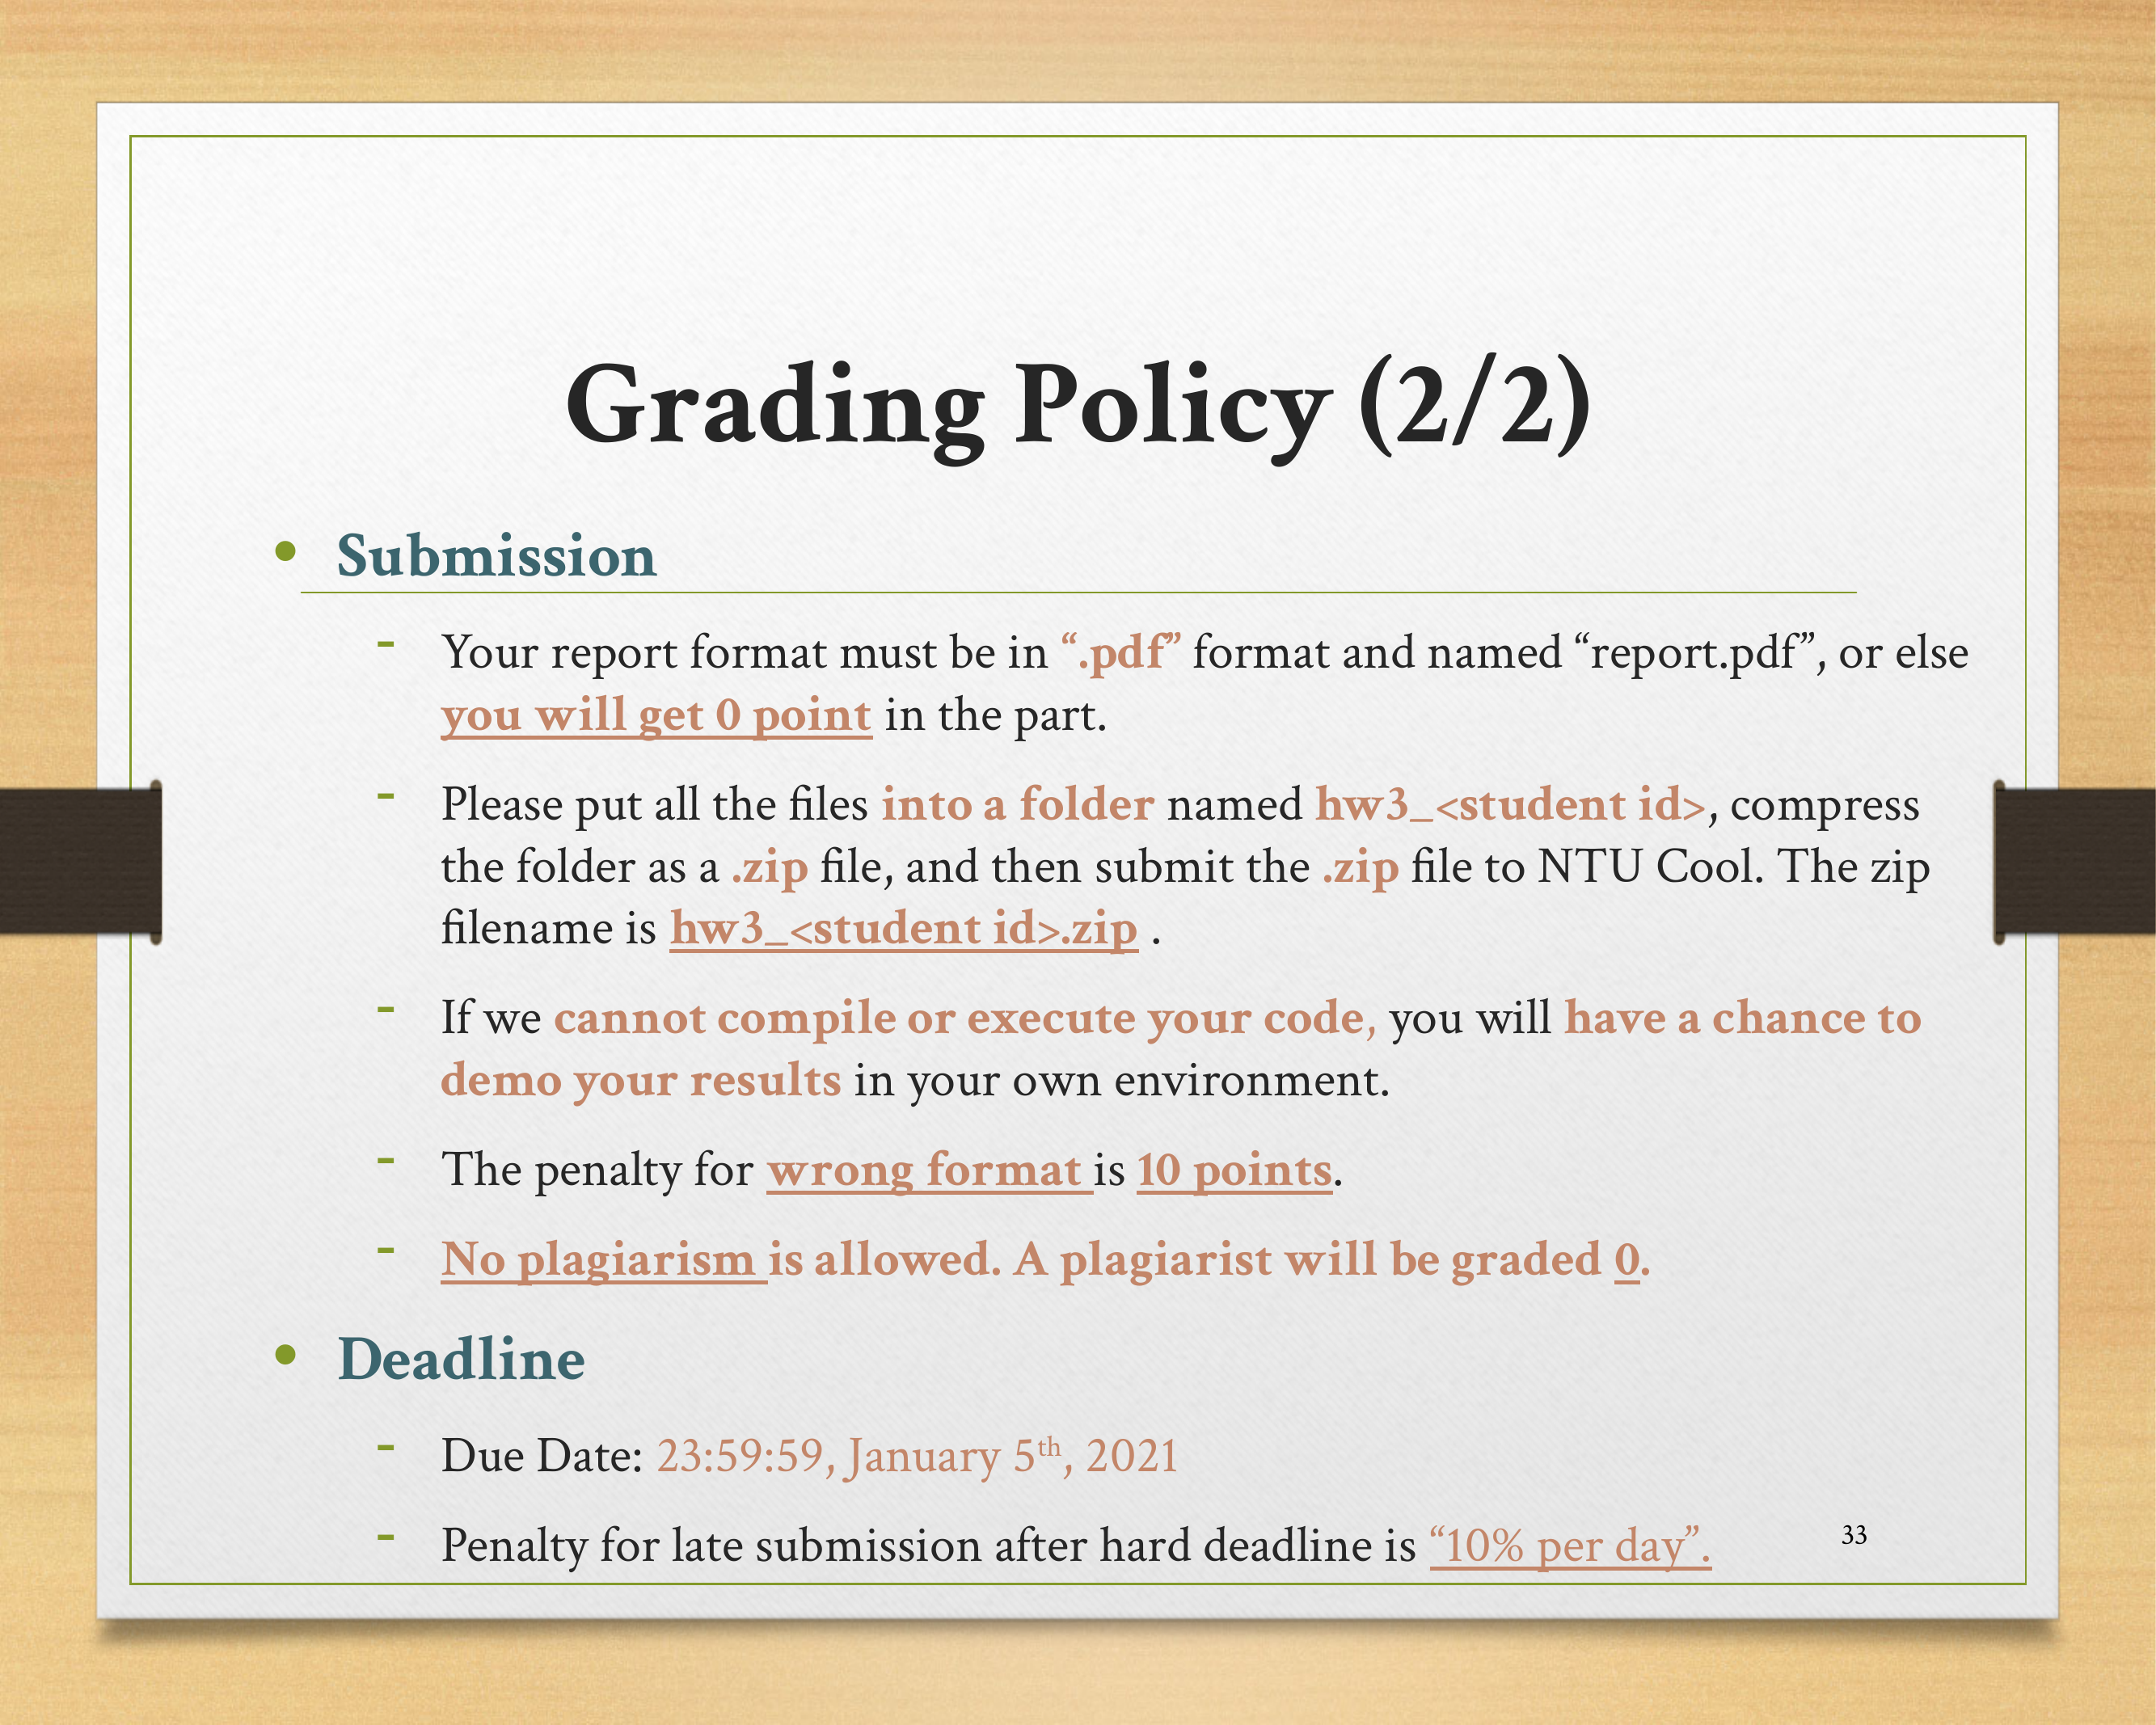

# Grading Policy (2/2)
Submission
Your report format must be in “.pdf” format and named “report.pdf”, or else you will get 0 point in the part.
Please put all the files into a folder named hw3_<student id>, compress the folder as a .zip file, and then submit the .zip file to NTU Cool. The zip filename is hw3_<student id>.zip .
If we cannot compile or execute your code, you will have a chance to demo your results in your own environment.
The penalty for wrong format is 10 points.
No plagiarism is allowed. A plagiarist will be graded 0.
Deadline
Due Date: 23:59:59, January 5th, 2021
Penalty for late submission after hard deadline is “10% per day”.
33